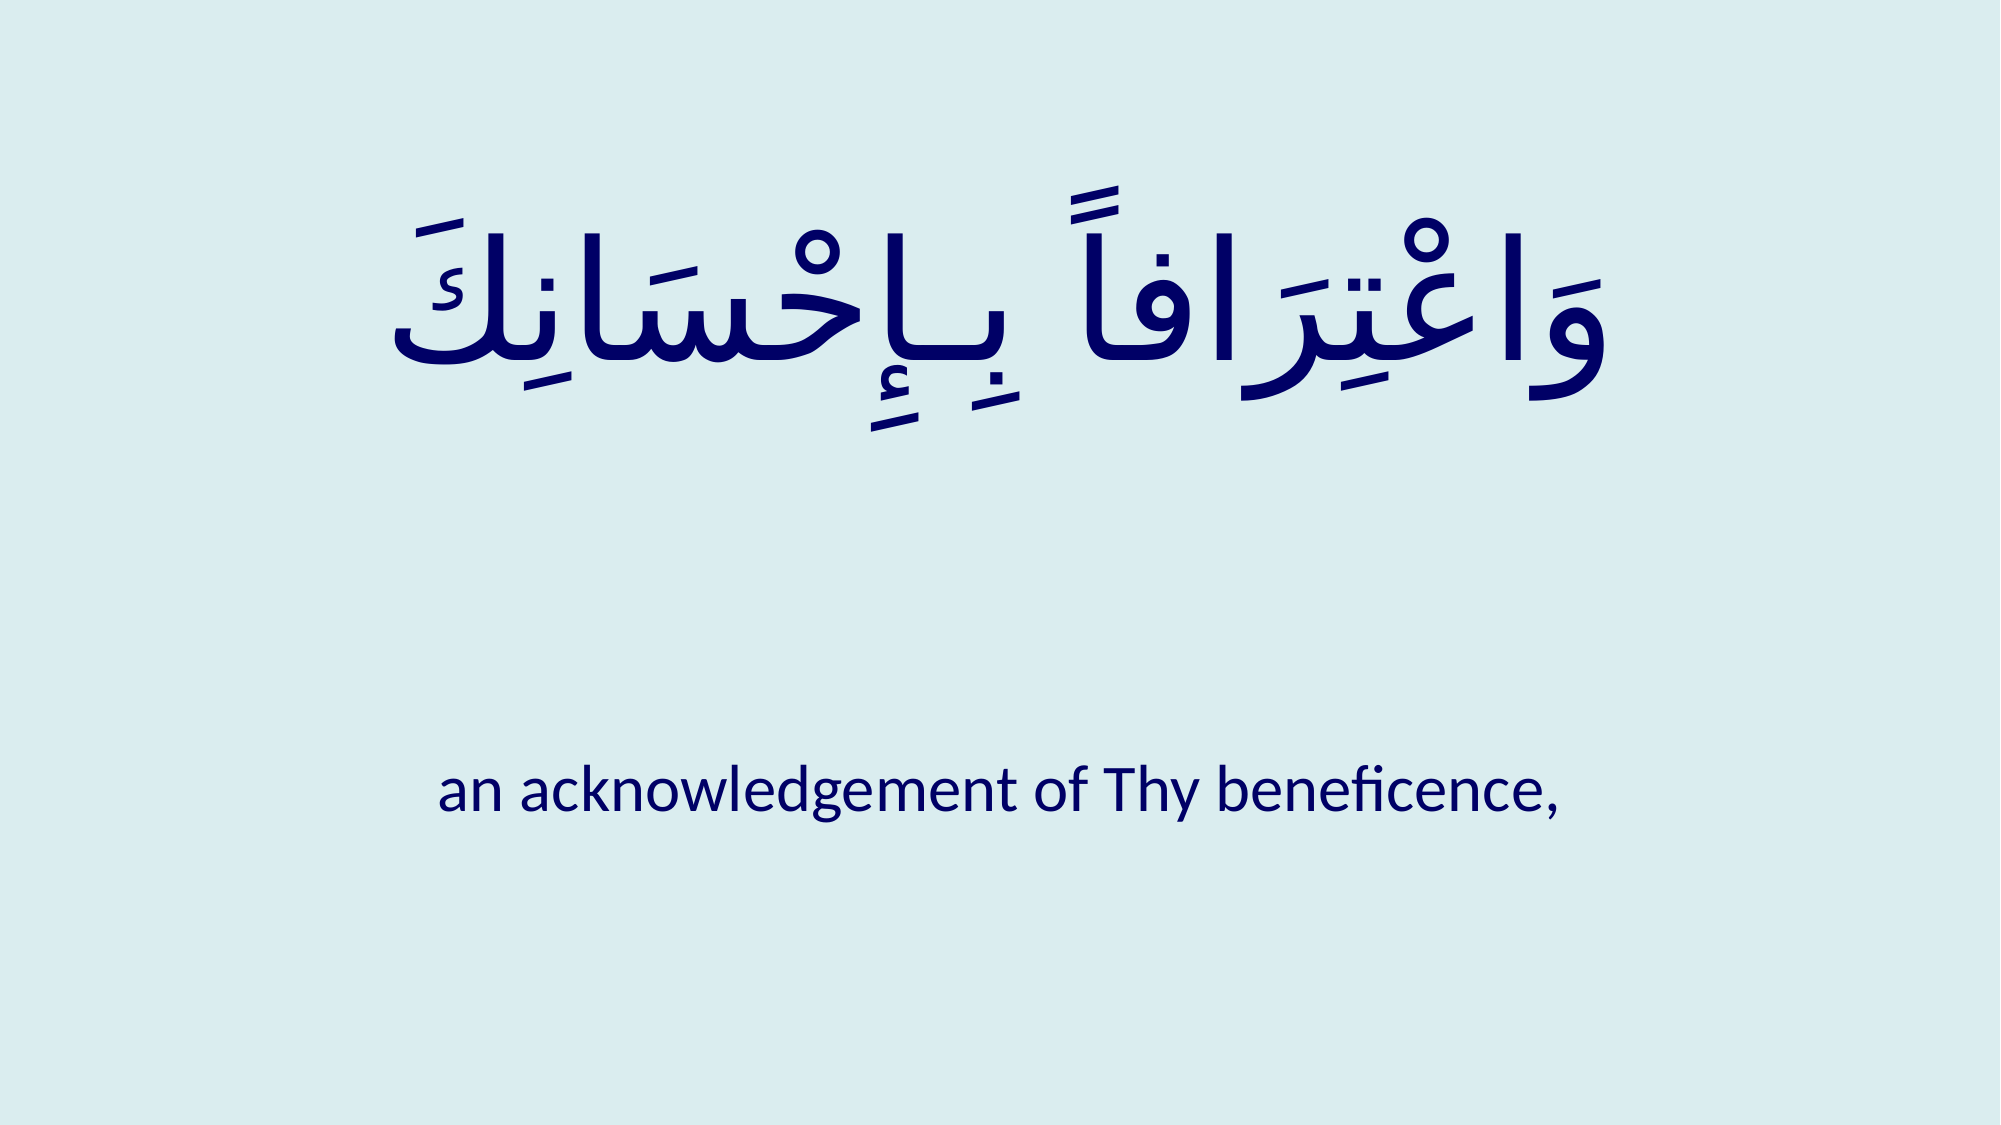

# وَاعْتِرَافاً بِـإِحْسَانِكَ
an acknowledgement of Thy beneficence,